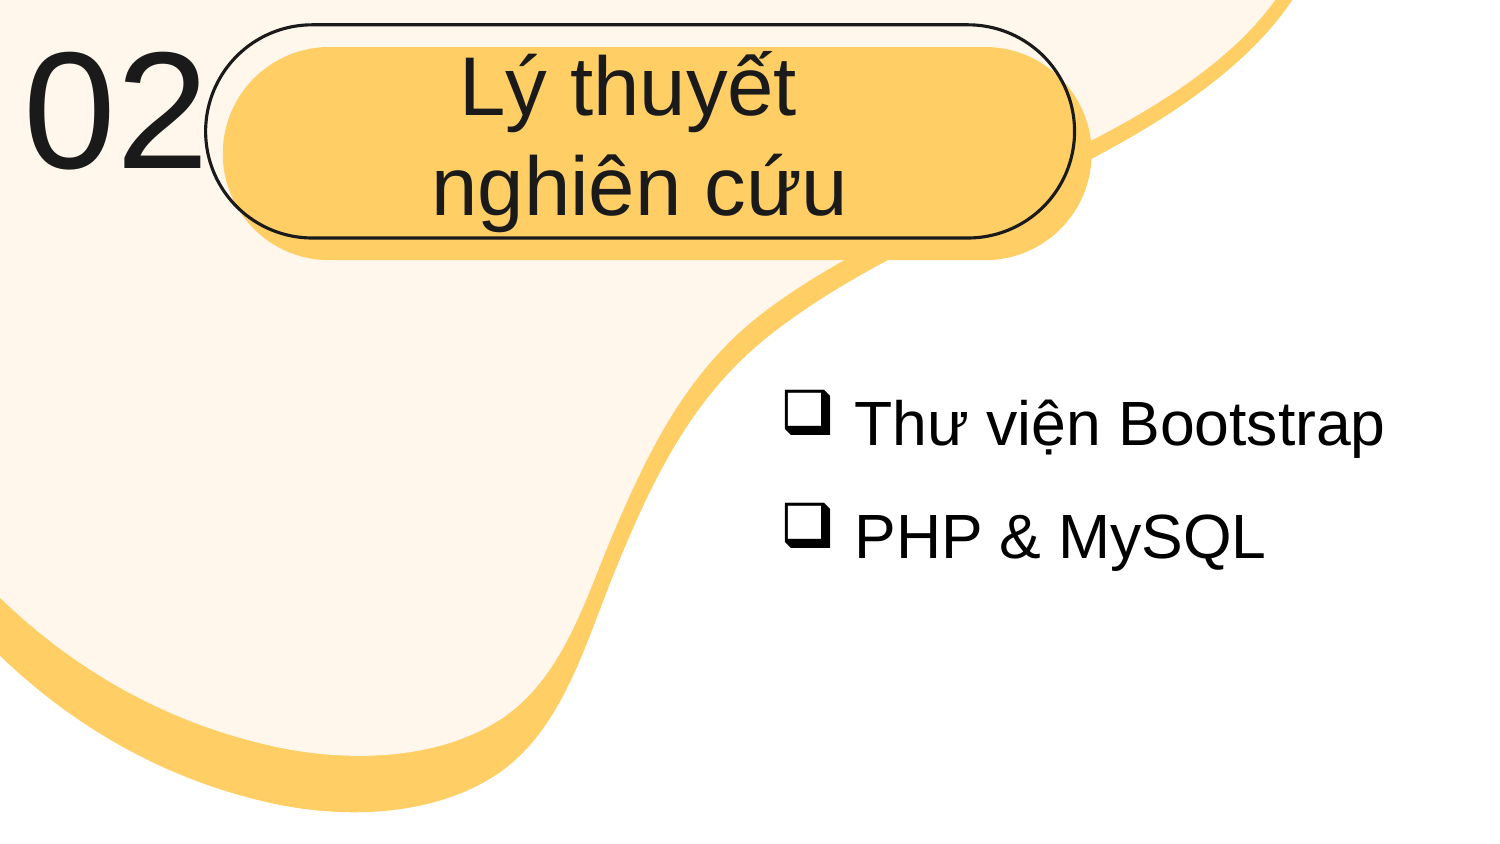

02

# Lý thuyết nghiên cứu
Thư viện Bootstrap
PHP & MySQL